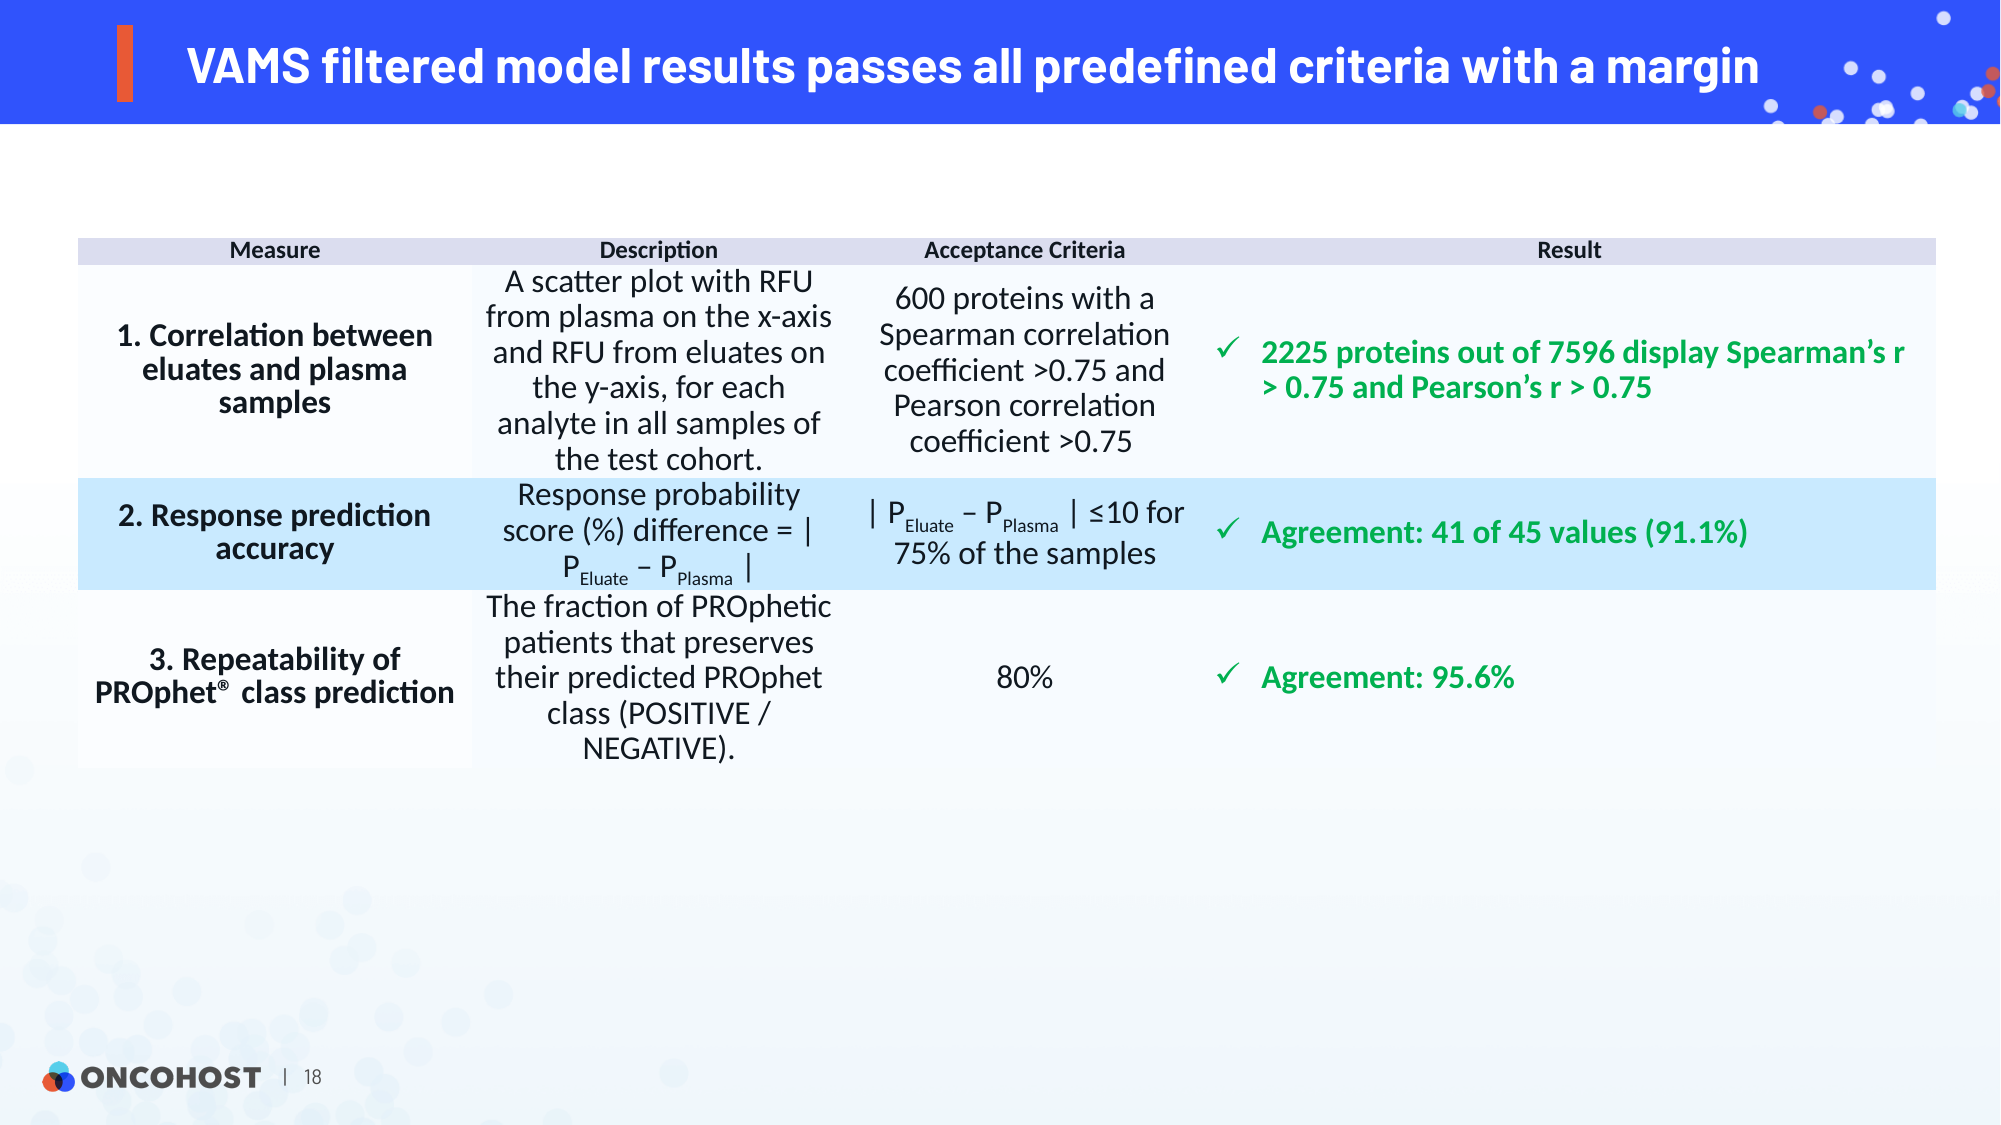

# VAMS filtered model results passes all predefined criteria with a margin
| Measure | Description | Acceptance Criteria | Result |
| --- | --- | --- | --- |
| 1. Correlation between eluates and plasma samples | A scatter plot with RFU from plasma on the x-axis and RFU from eluates on the y-axis, for each analyte in all samples of the test cohort. | 600 proteins with a Spearman correlation coefficient >0.75 and Pearson correlation coefficient >0.75 | 2225 proteins out of 7596 display Spearman’s r > 0.75 and Pearson’s r > 0.75 |
| 2. Response prediction accuracy | Response probability score (%) difference = | PEluate – PPlasma | | | PEluate – PPlasma | ≤10 for 75% of the samples | Agreement: 41 of 45 values (91.1%) |
| 3. Repeatability of PROphet® class prediction | The fraction of PROphetic patients that preserves their predicted PROphet class (POSITIVE / NEGATIVE). | 80% | Agreement: 95.6% |
|    18